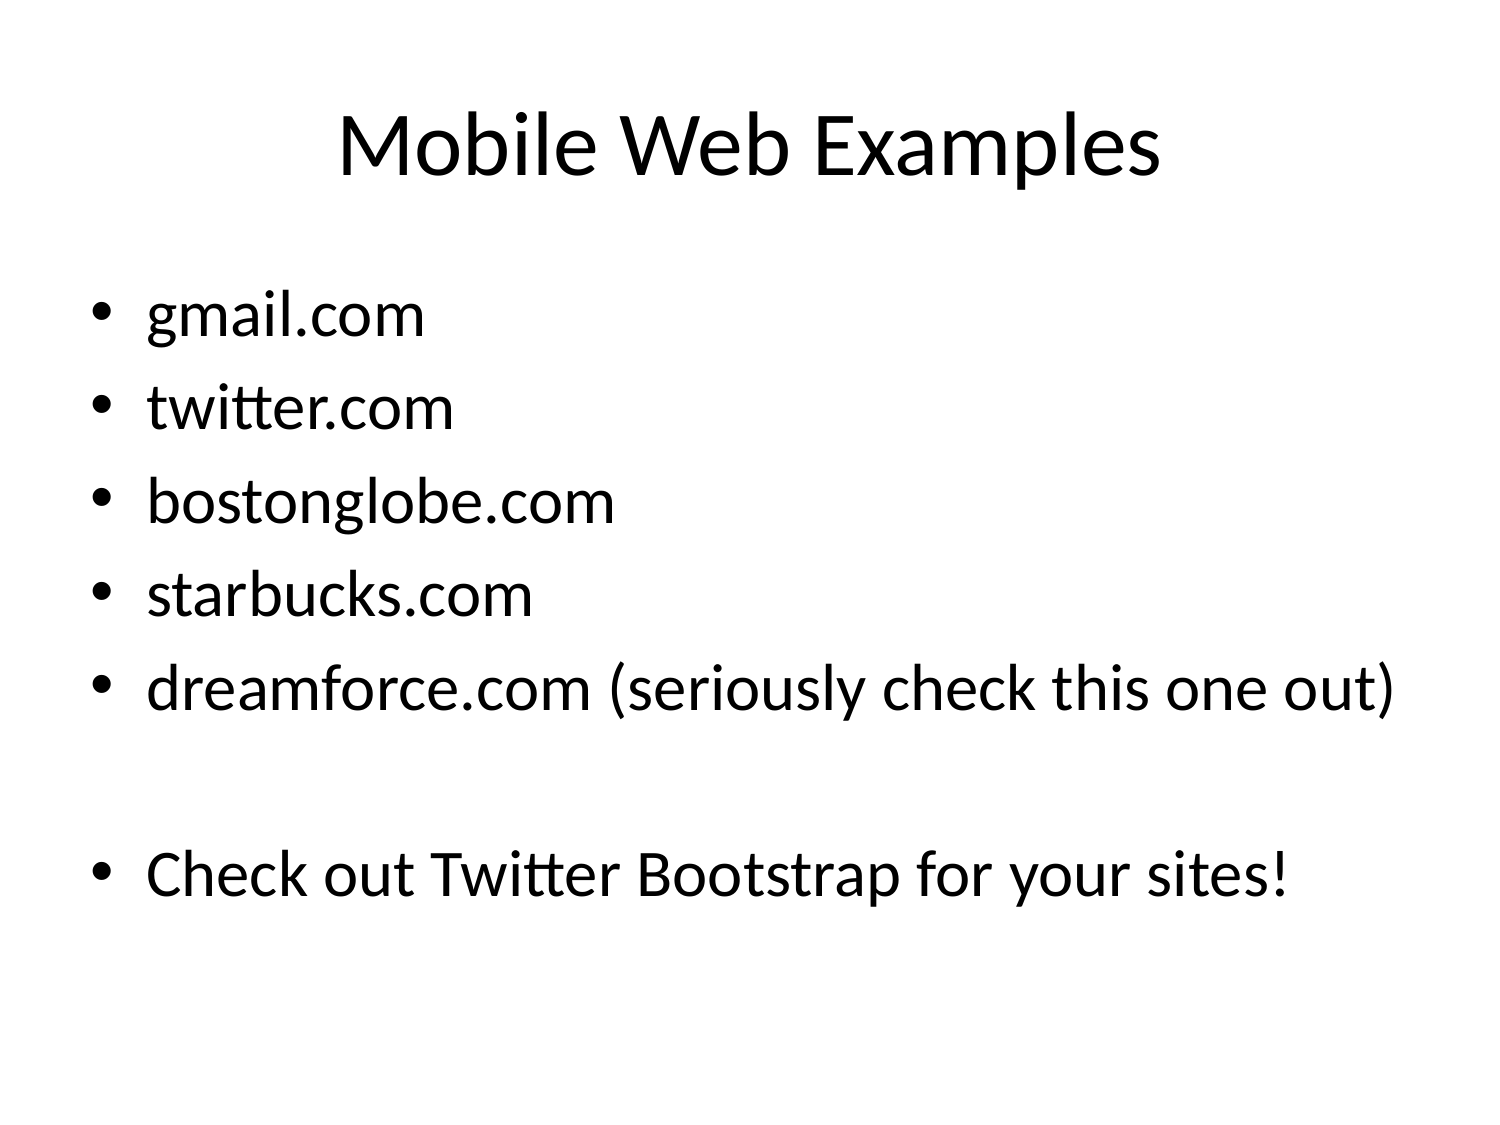

# Mobile Web Examples
gmail.com
twitter.com
bostonglobe.com
starbucks.com
dreamforce.com (seriously check this one out)

Check out Twitter Bootstrap for your sites!